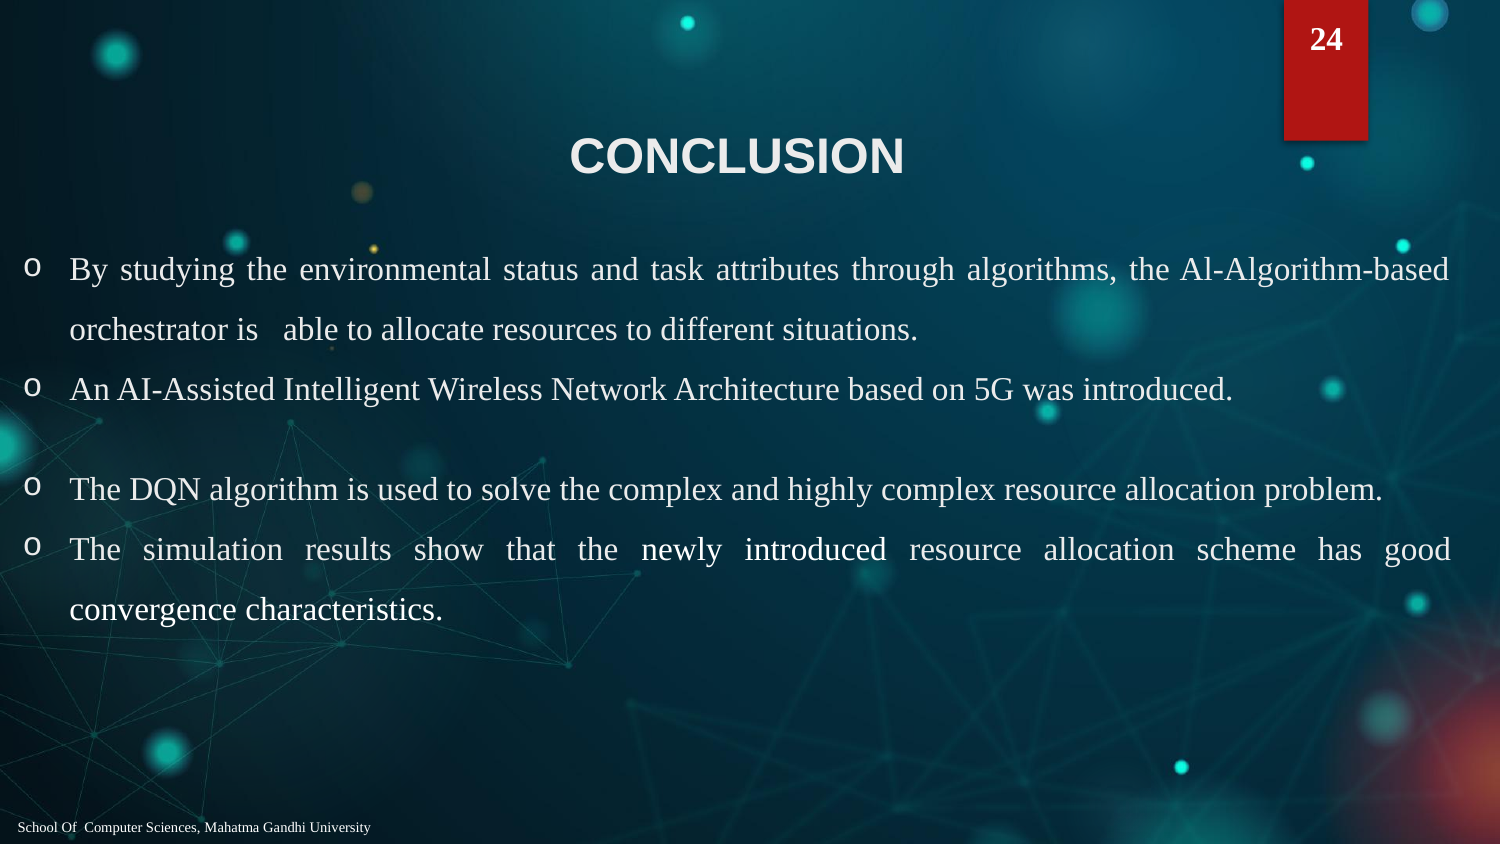

24
CONCLUSION
By studying the environmental status and task attributes through algorithms, the Al-Algorithm-based orchestrator is   able to allocate resources to different situations.
An AI-Assisted Intelligent Wireless Network Architecture based on 5G was introduced.
The DQN algorithm is used to solve the complex and highly complex resource allocation problem.
The simulation results show that the newly introduced resource allocation scheme has good convergence characteristics.
School Of  Computer Sciences, Mahatma Gandhi University